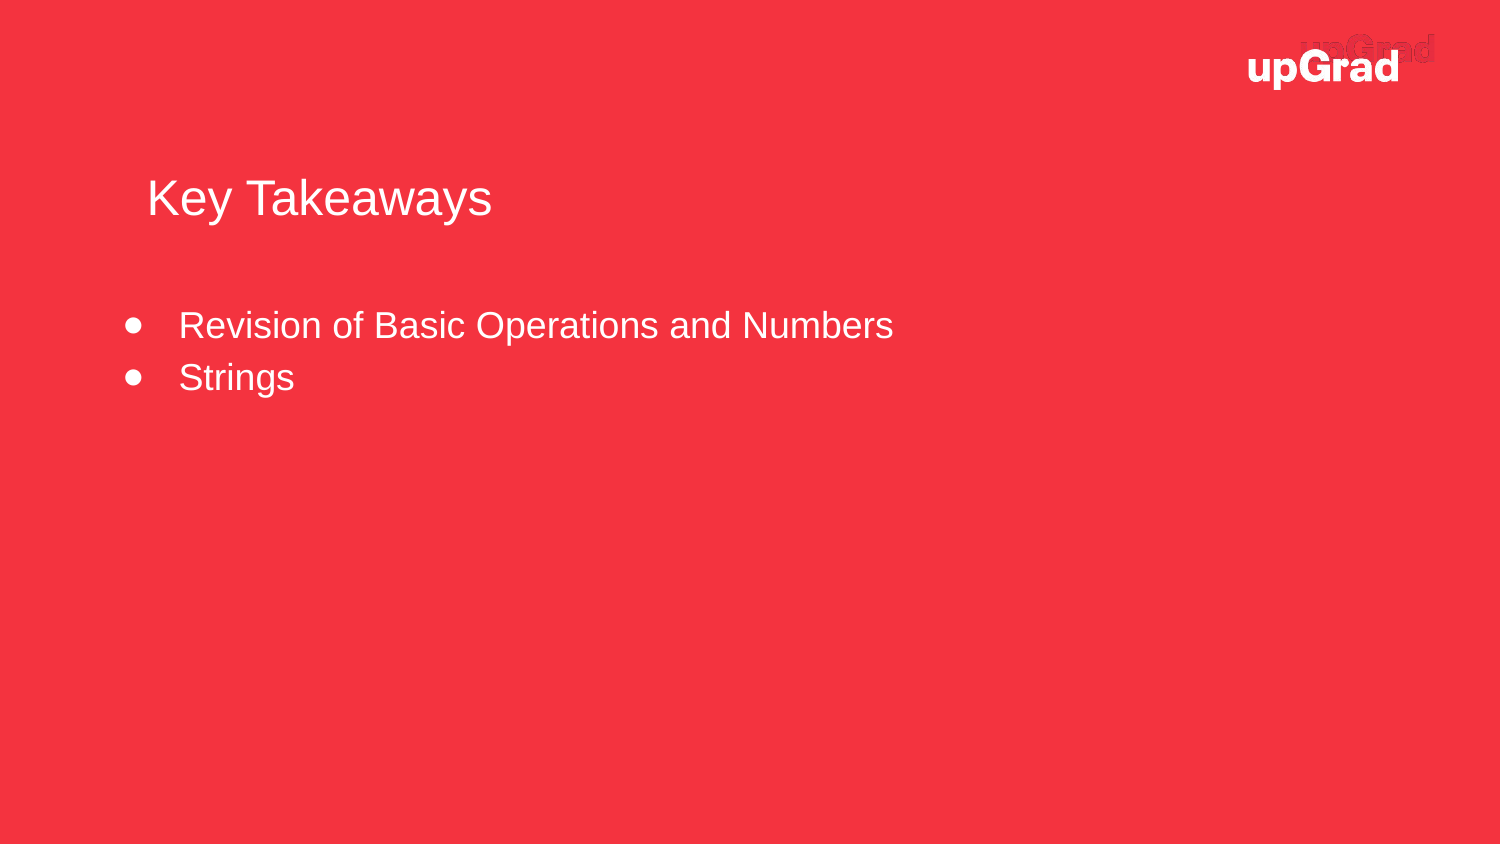

Key Takeaways
Revision of Basic Operations and Numbers
Strings